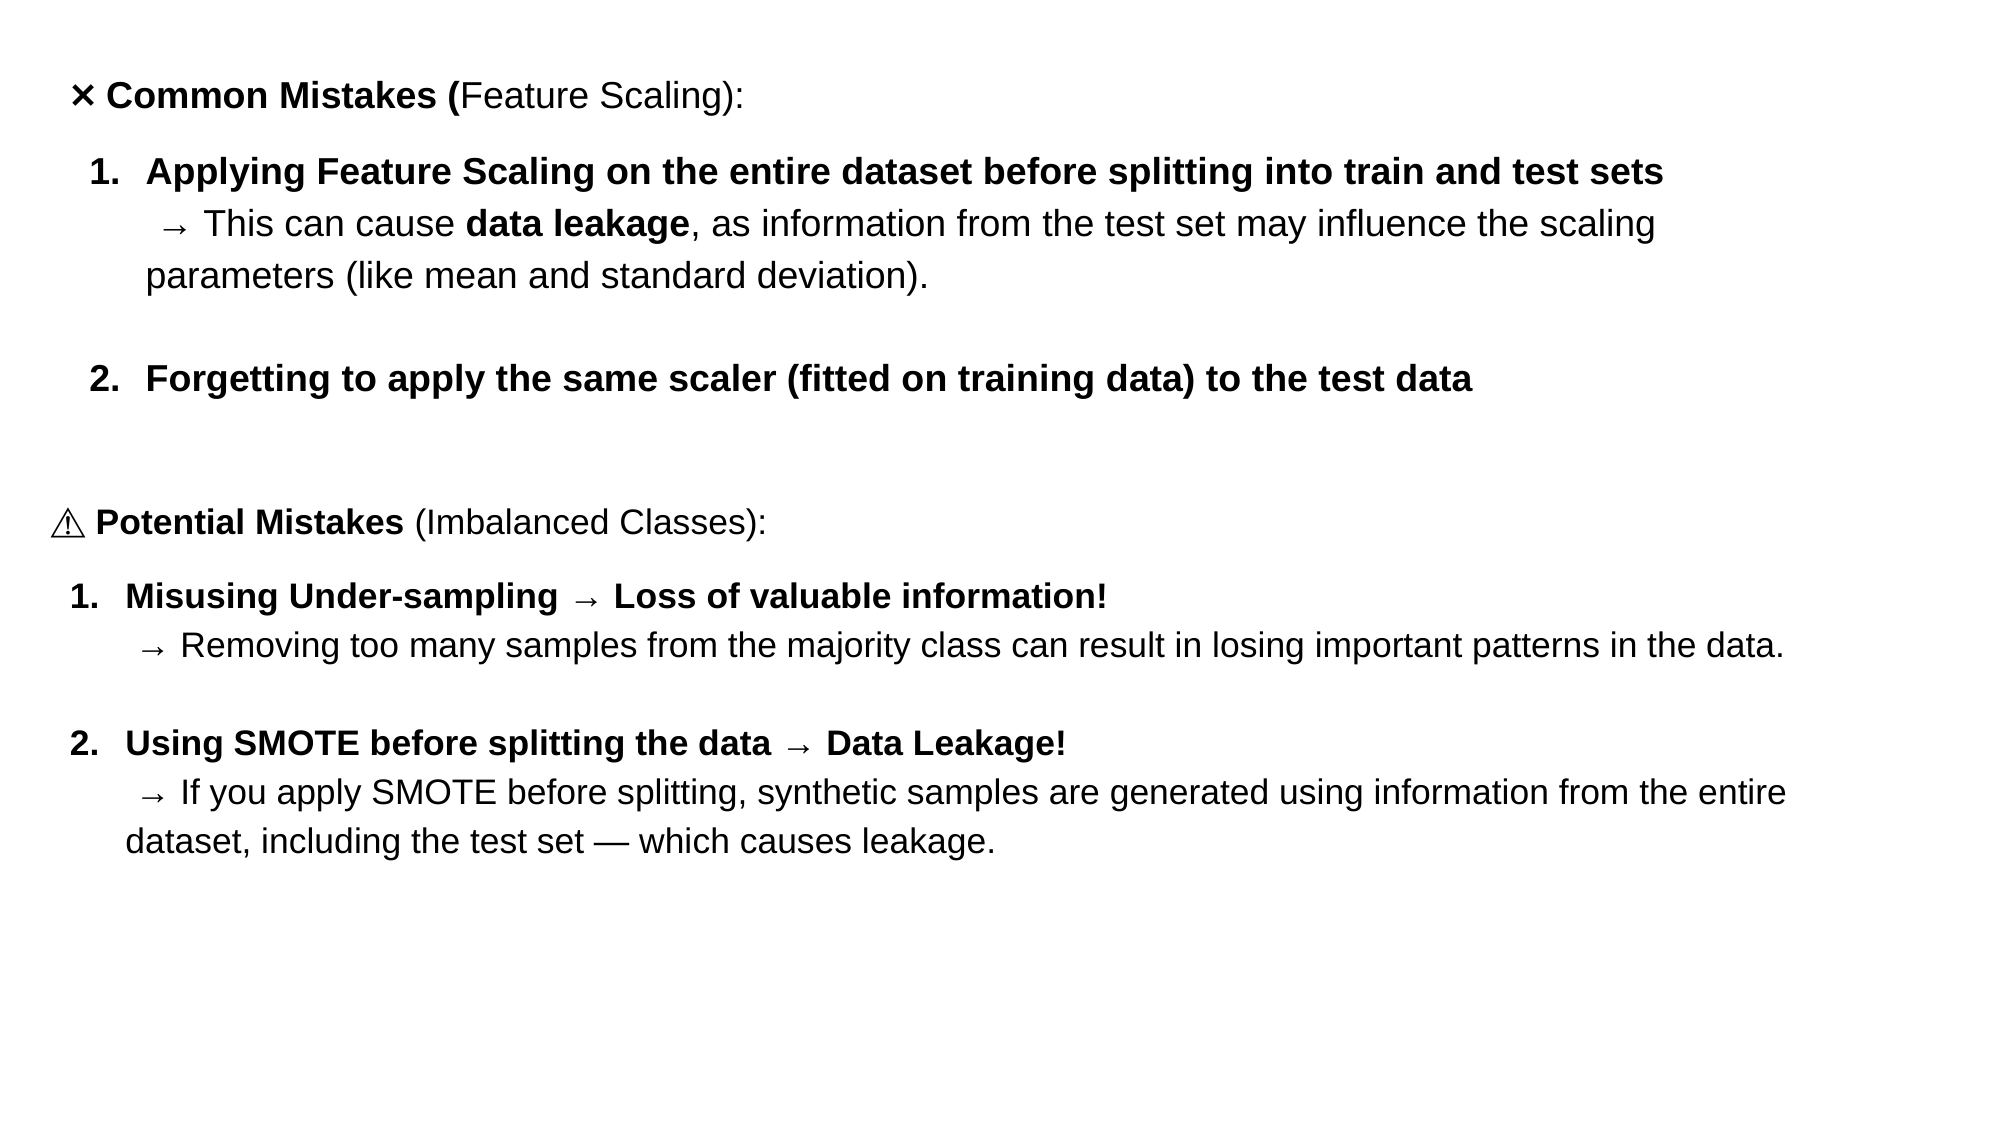

❌ Common Mistakes (Feature Scaling):
Applying Feature Scaling on the entire dataset before splitting into train and test sets
 → This can cause data leakage, as information from the test set may influence the scaling parameters (like mean and standard deviation).
Forgetting to apply the same scaler (fitted on training data) to the test data
⚠️ Potential Mistakes (Imbalanced Classes):
Misusing Under-sampling → Loss of valuable information!
 → Removing too many samples from the majority class can result in losing important patterns in the data.
Using SMOTE before splitting the data → Data Leakage!
 → If you apply SMOTE before splitting, synthetic samples are generated using information from the entire dataset, including the test set — which causes leakage.